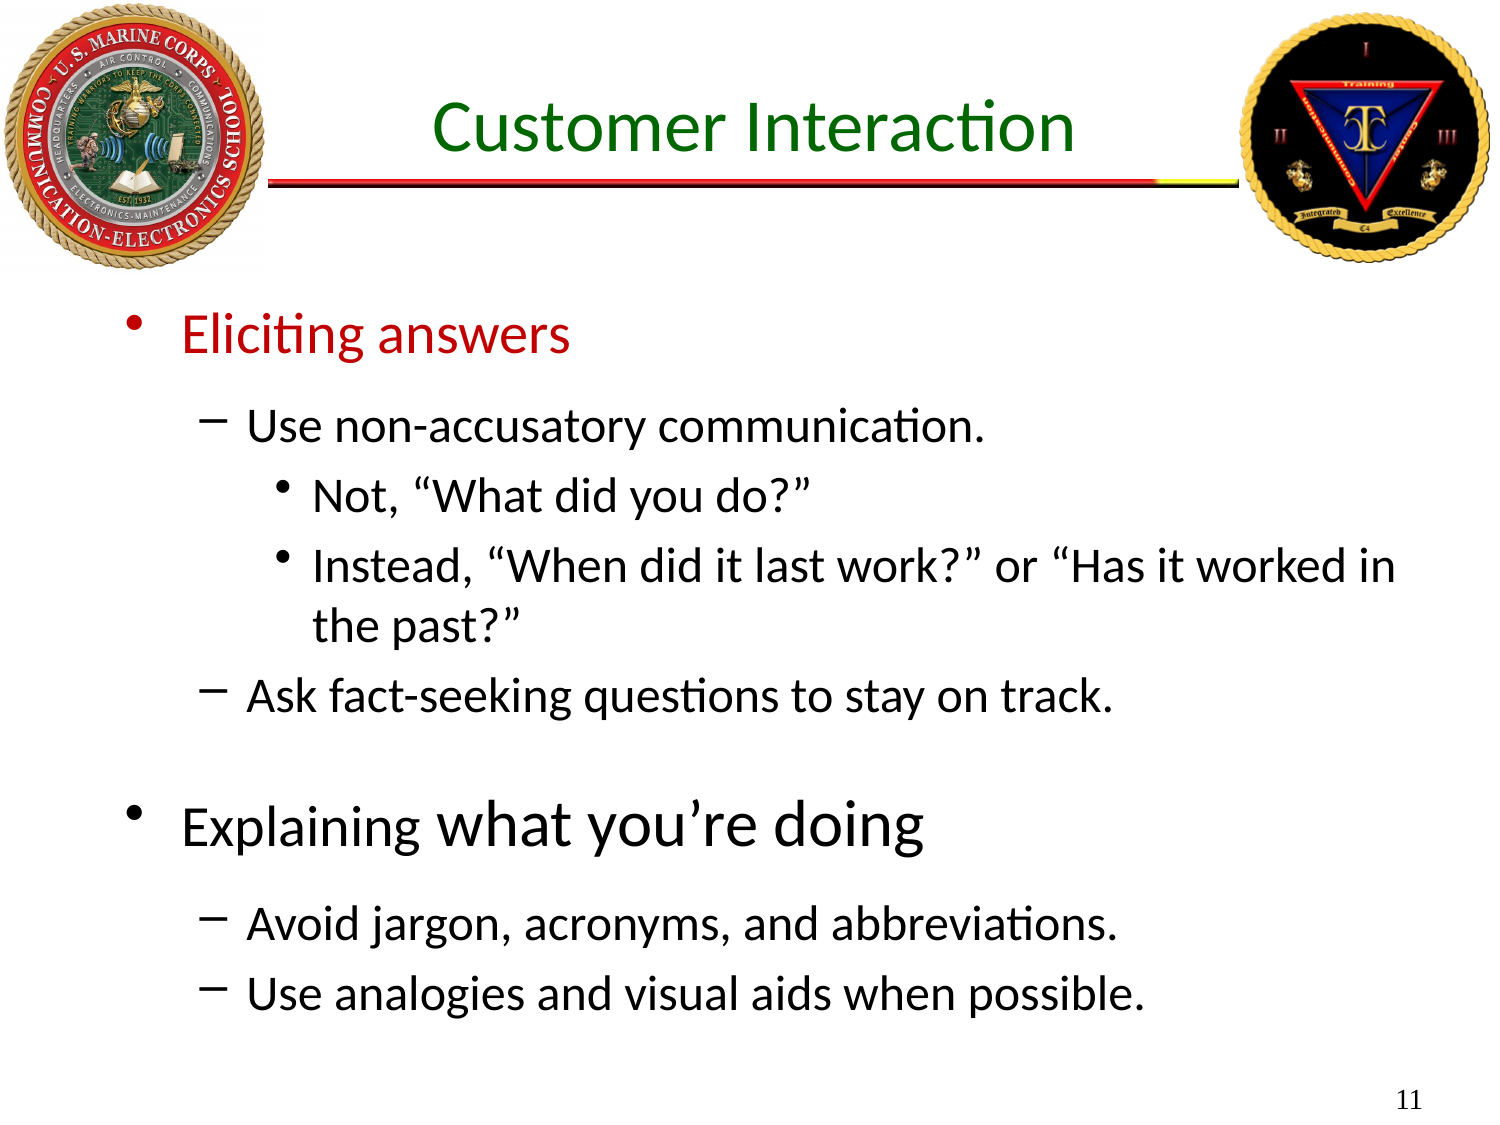

Customer Interaction
Eliciting answers

Use non-accusatory communication.
Not, “What did you do?”
Instead, “When did it last work?” or “Has it worked in the past?”
Ask fact-seeking questions to stay on track.

Explaining what you’re doing

Avoid jargon, acronyms, and abbreviations.
Use analogies and visual aids when possible.